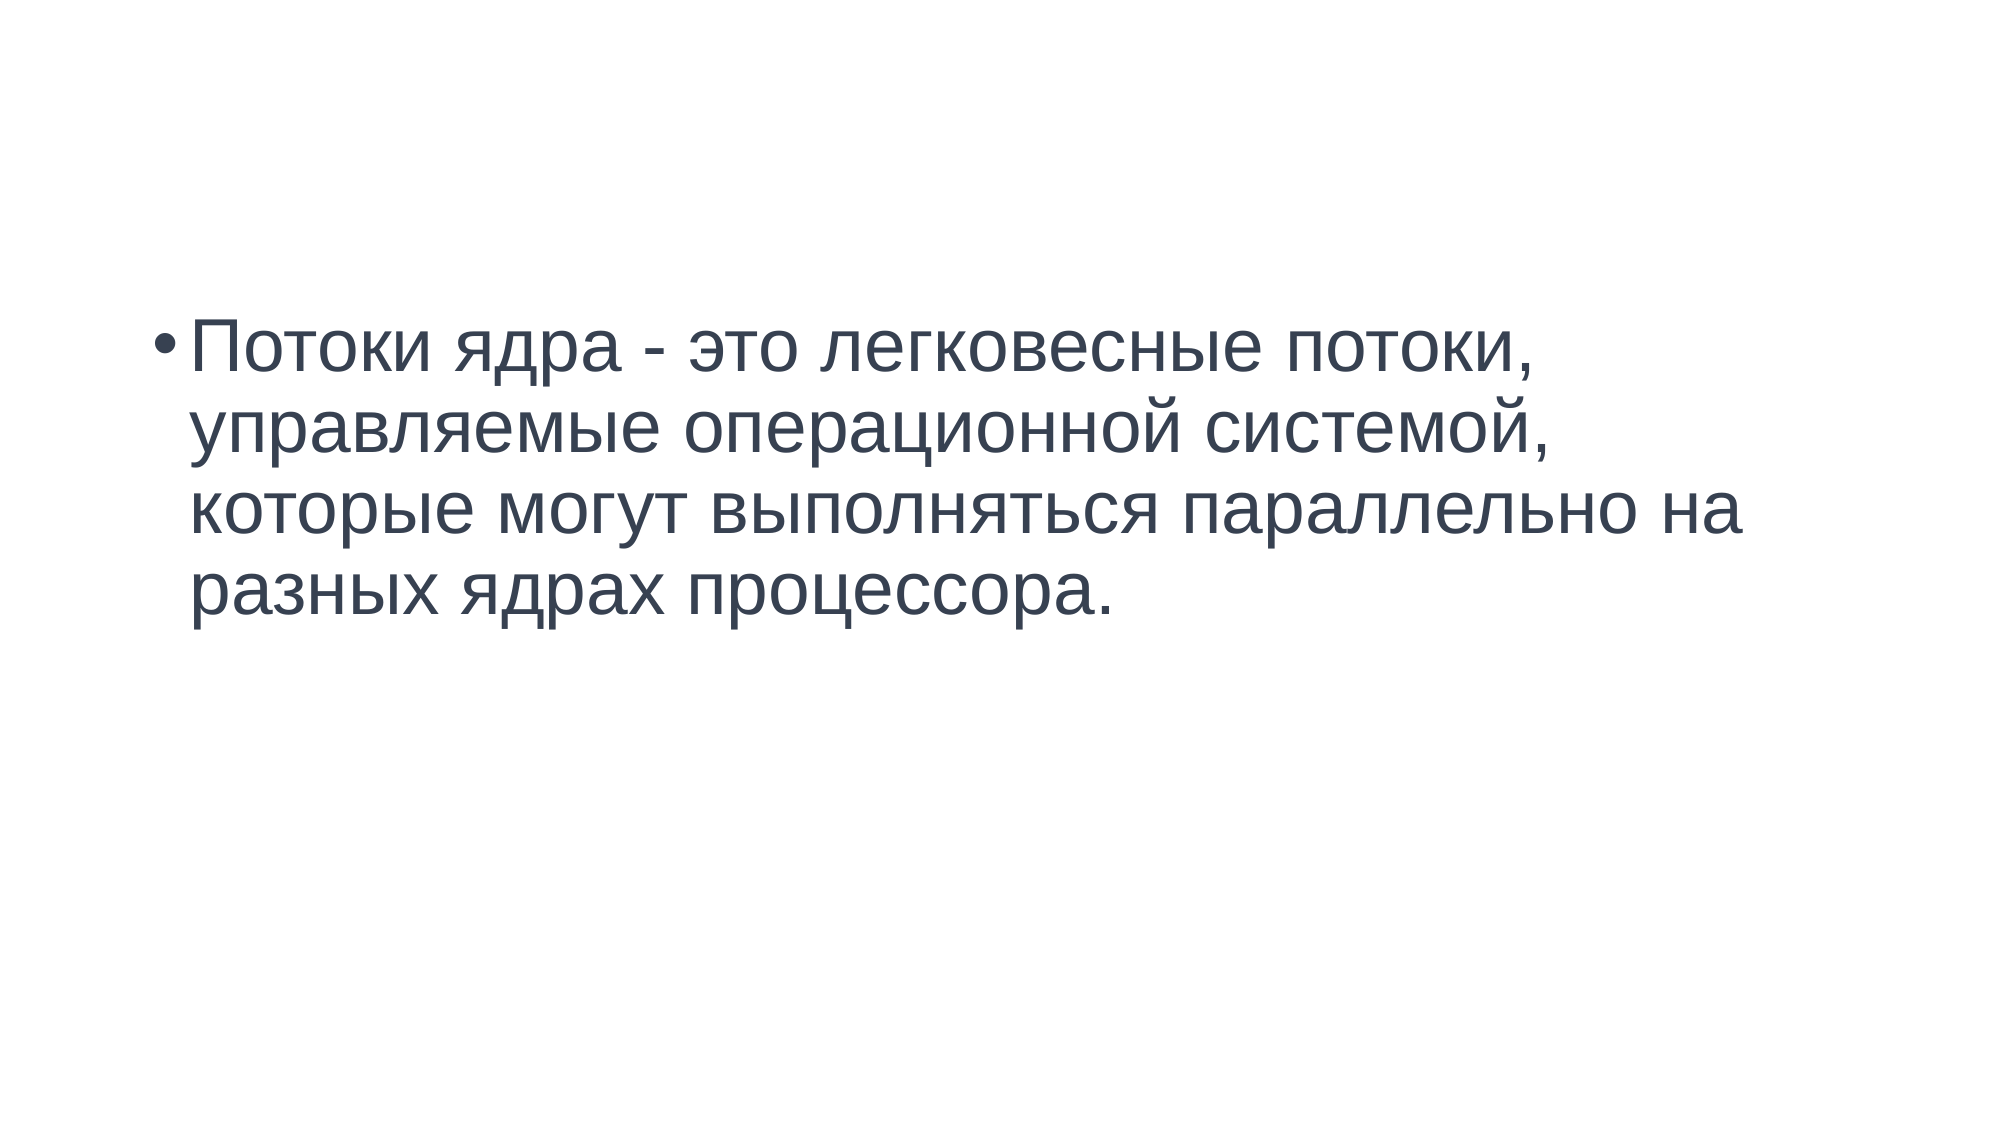

Потоки ядра - это легковесные потоки, управляемые операционной системой, которые могут выполняться параллельно на разных ядрах процессора.